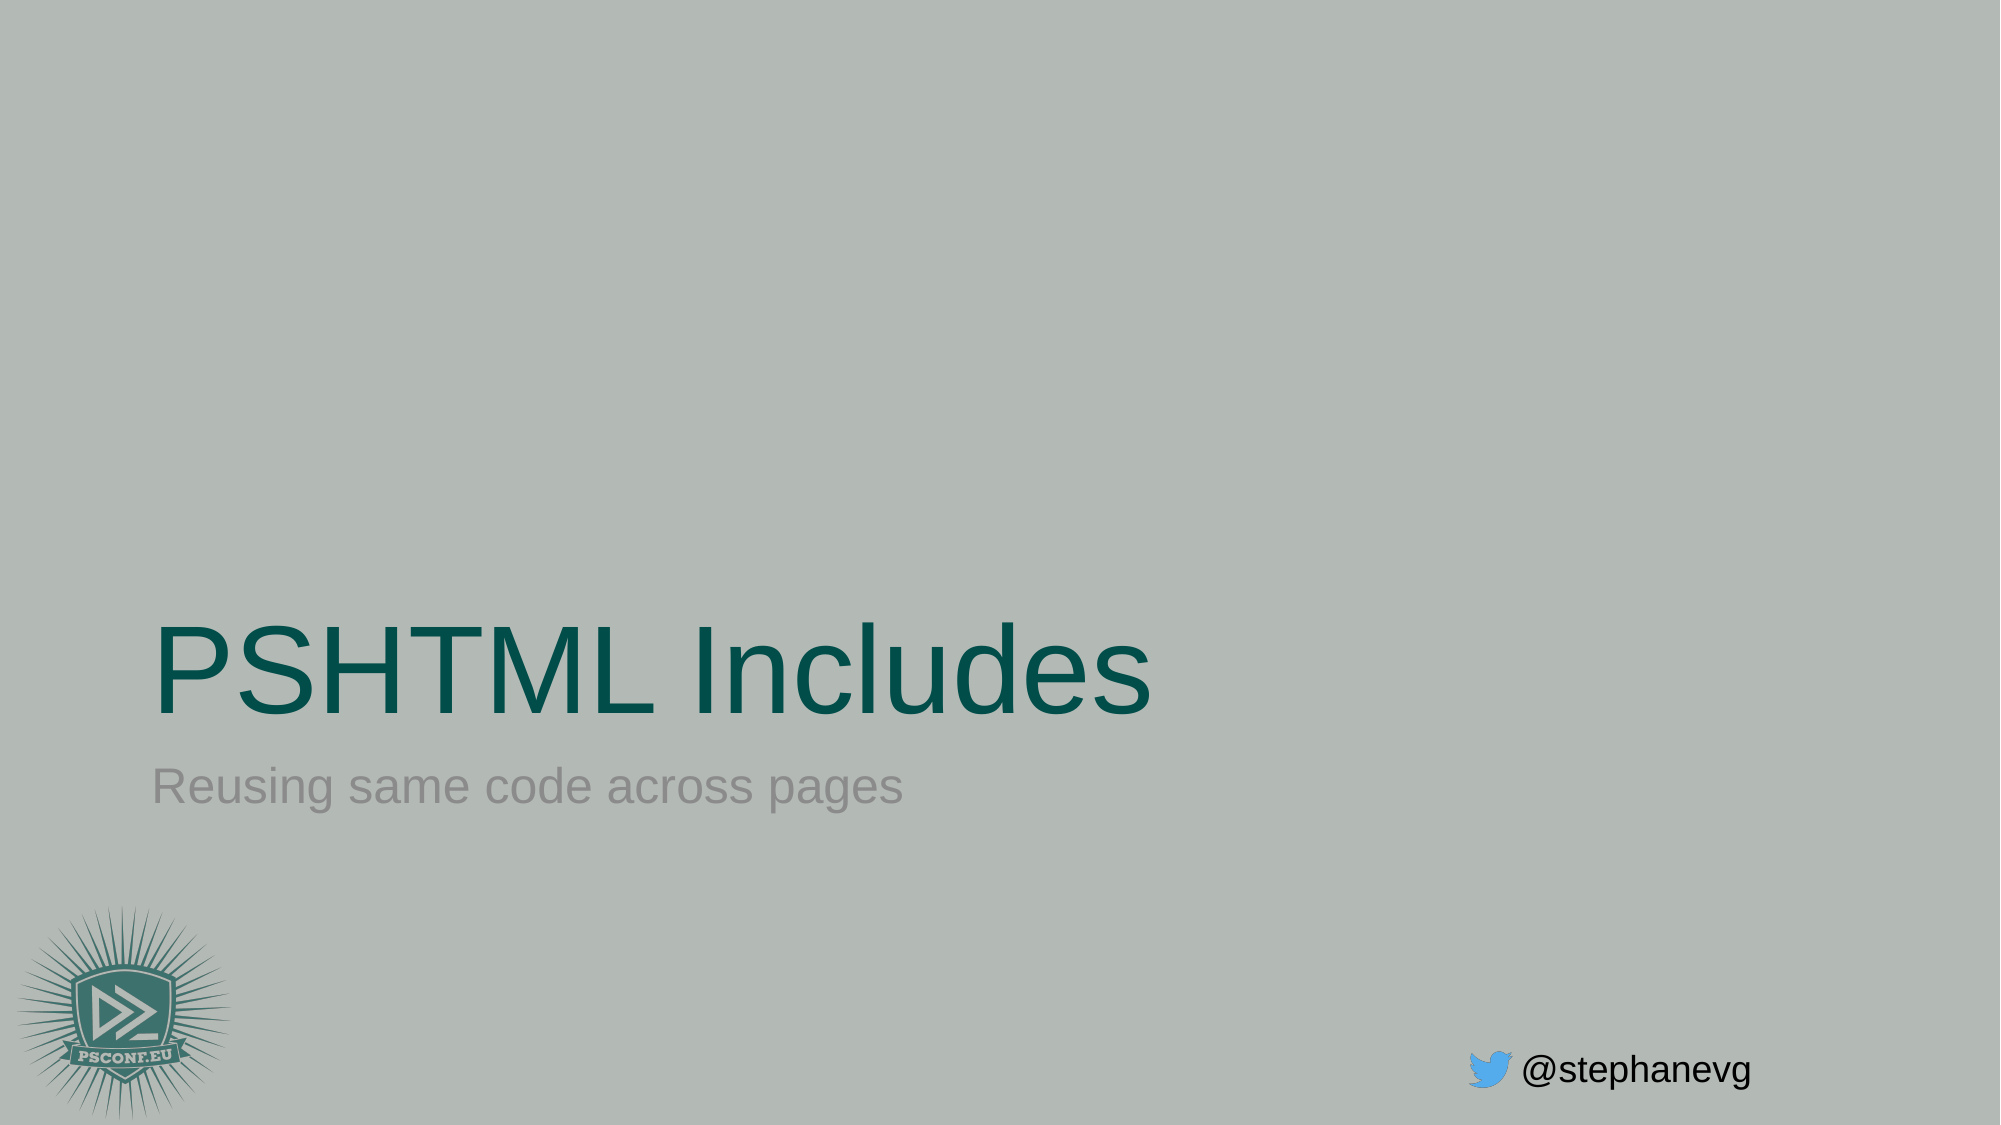

# PSHTML Includes
Reusing same code across pages
@stephanevg